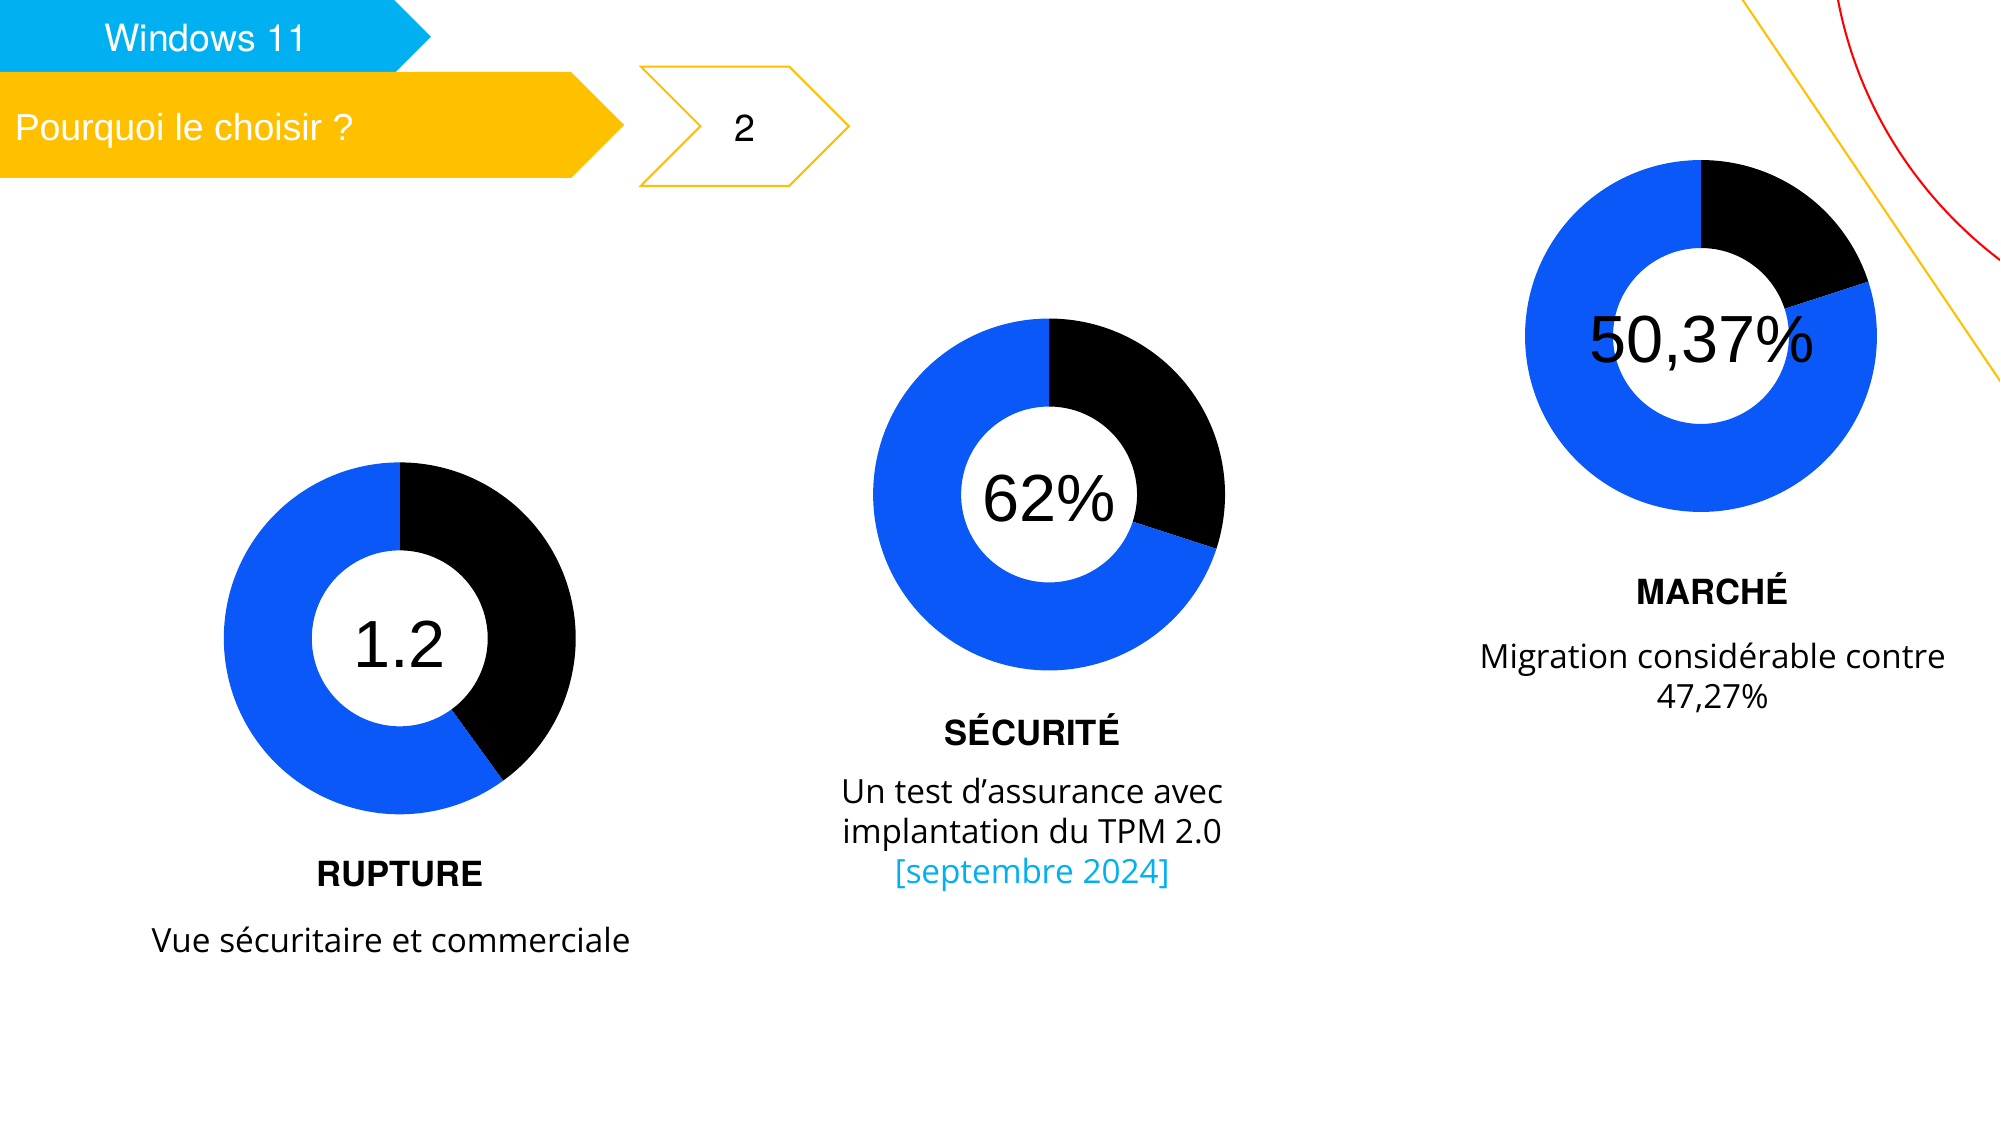

Windows 11

2
Pourquoi le choisir ?

### Chart

| Category |  |
|---|---|
| Questions éthiques | 0.2 |
|  | 0.8 |
50,37%

### Chart

| Category |  |
|---|---|
| Conséquences imprévues | 0.3 |
|  | 0.7 |
62%

### Chart

| Category |  |
|---|---|
| Risques inconnus | 0.4 |
|  | 0.6 |
MARCHÉ
1.2
Migration considérable contre 47,27%
SÉCURITÉ
Un test d’assurance avec implantation du TPM 2.0
[septembre 2024]
RUPTURE
Vue sécuritaire et commerciale
10